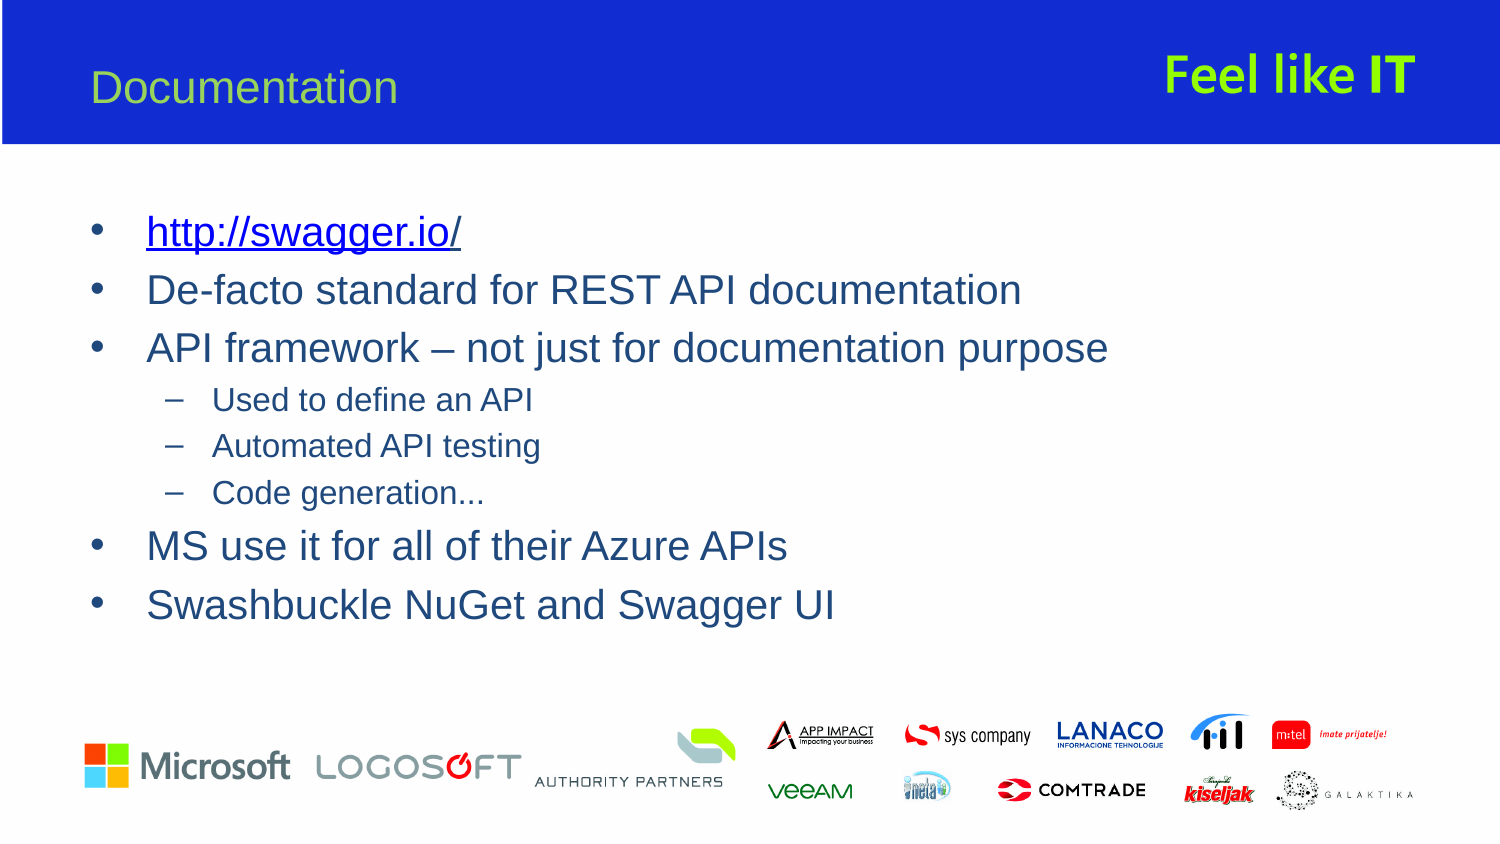

# Documentation
http://swagger.io/
De-facto standard for REST API documentation
API framework – not just for documentation purpose
Used to define an API
Automated API testing
Code generation...
MS use it for all of their Azure APIs
Swashbuckle NuGet and Swagger UI